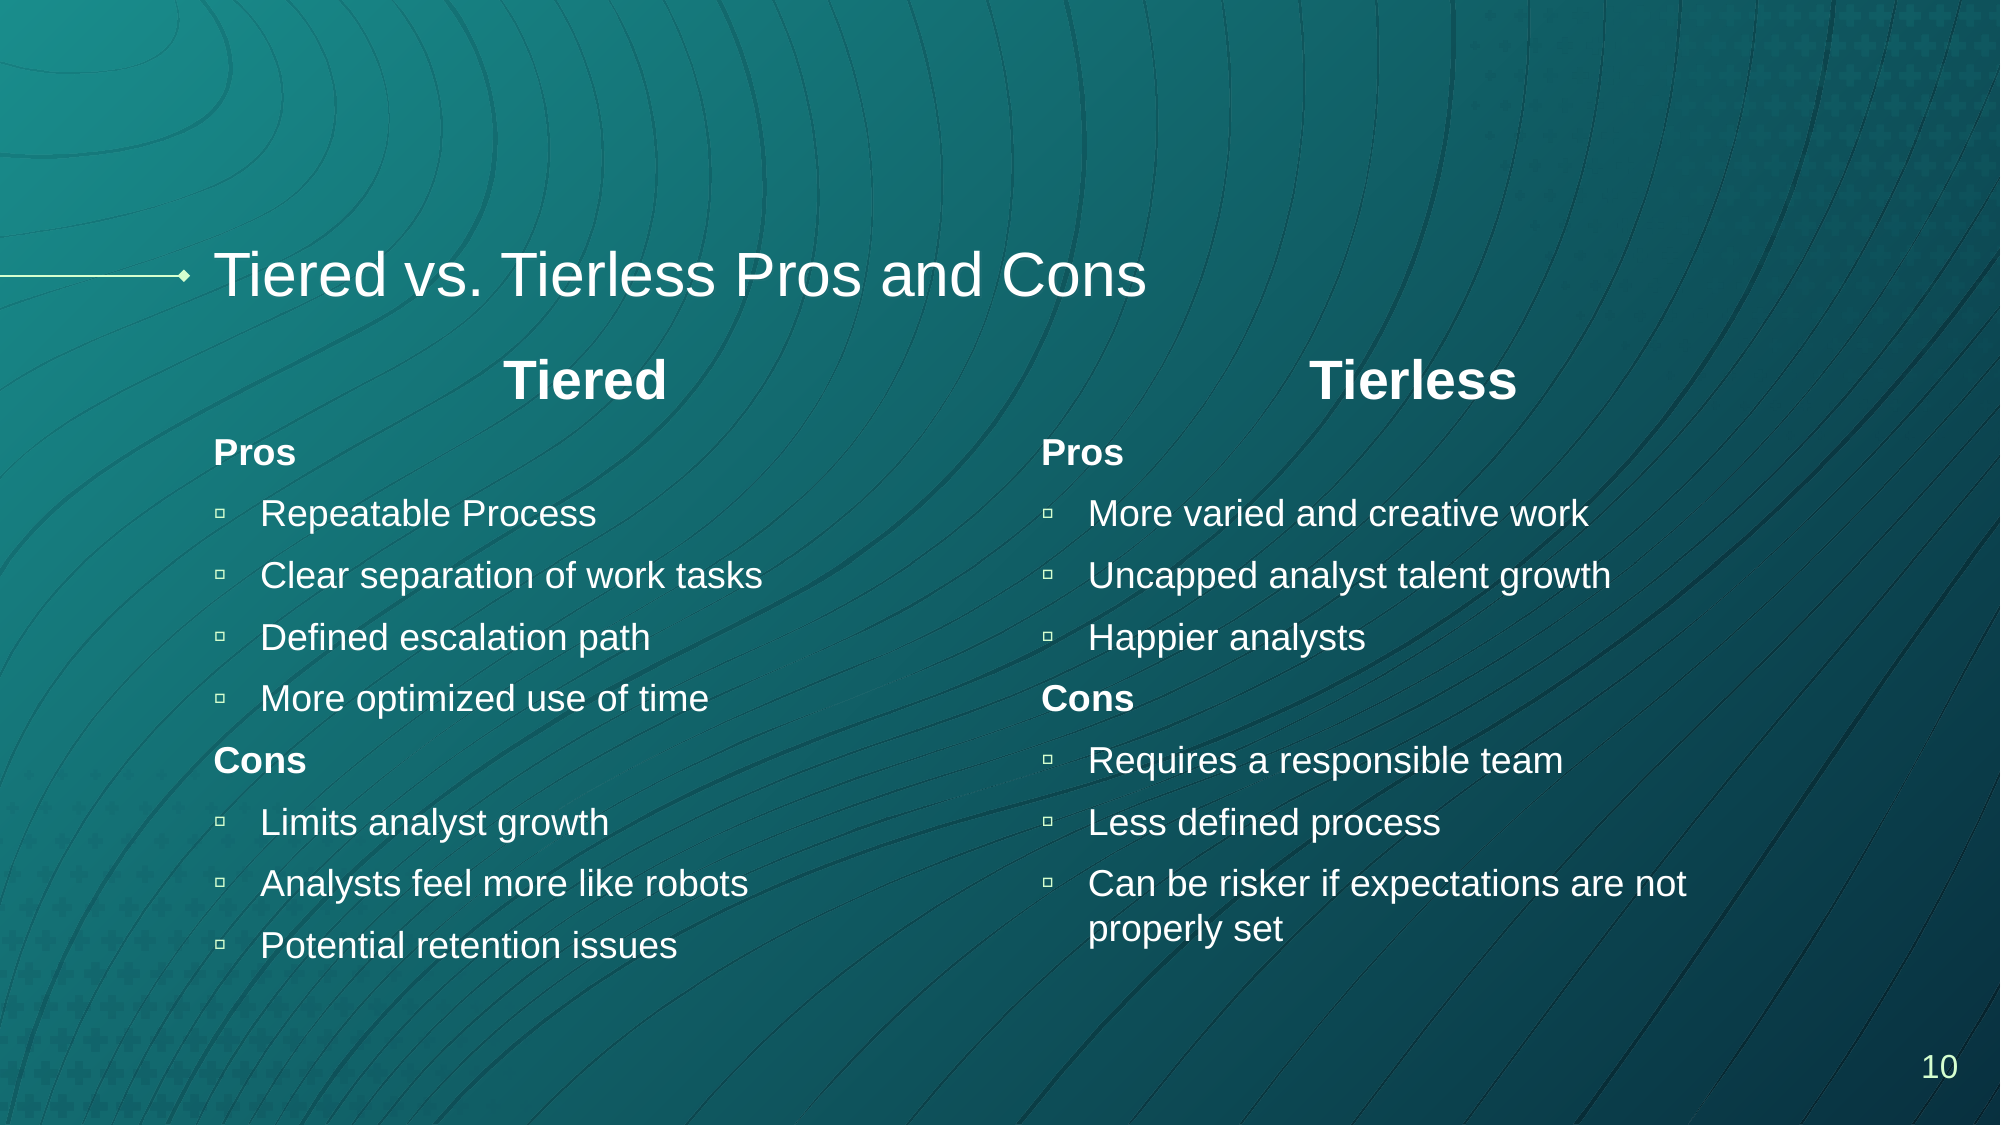

# Tiered vs. Tierless Pros and Cons
Tiered
Pros
Repeatable Process
Clear separation of work tasks
Defined escalation path
More optimized use of time
Cons
Limits analyst growth
Analysts feel more like robots
Potential retention issues
Tierless
Pros
More varied and creative work
Uncapped analyst talent growth
Happier analysts
Cons
Requires a responsible team
Less defined process
Can be risker if expectations are not properly set
10